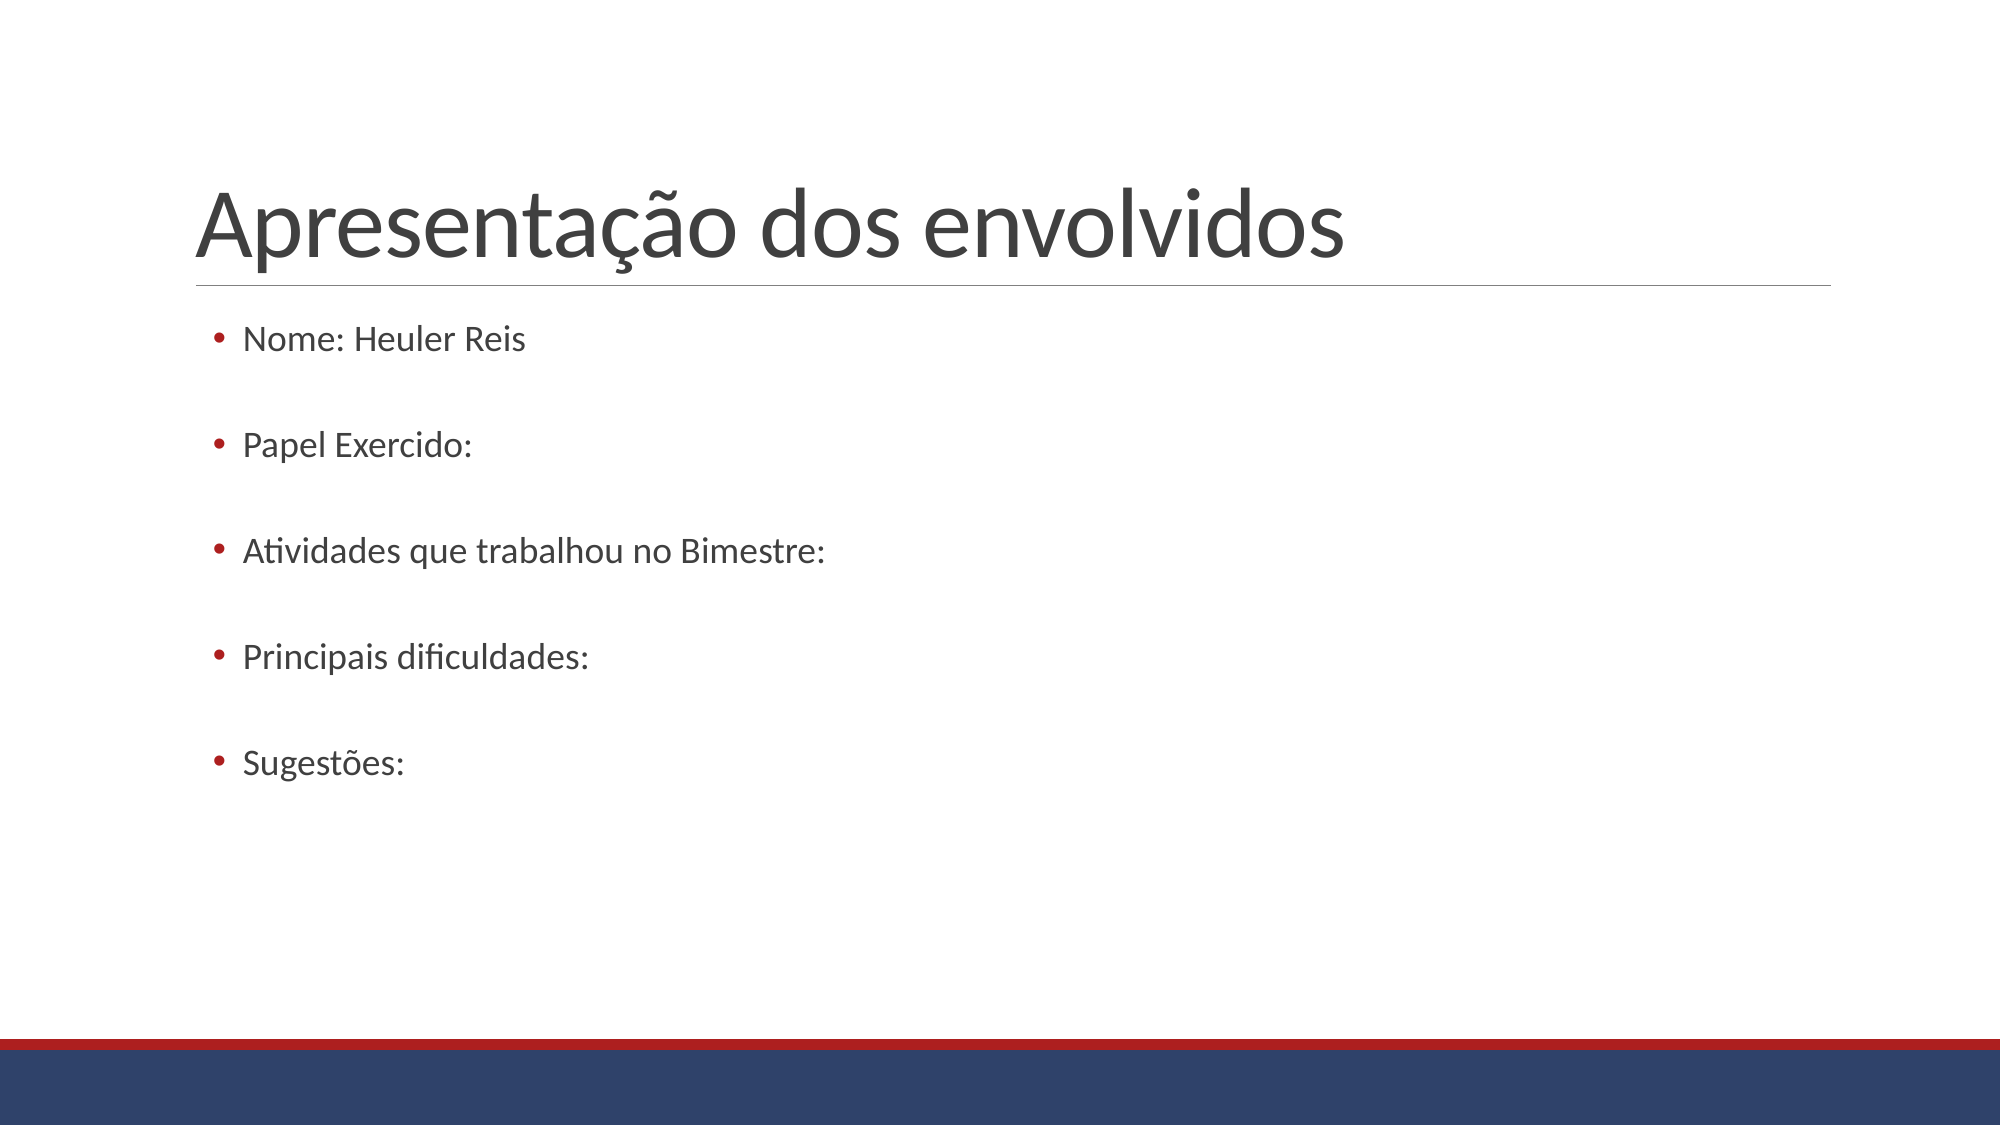

# Apresentação dos envolvidos
Nome: Heuler Reis

Papel Exercido:

Atividades que trabalhou no Bimestre:

Principais dificuldades:

Sugestões: